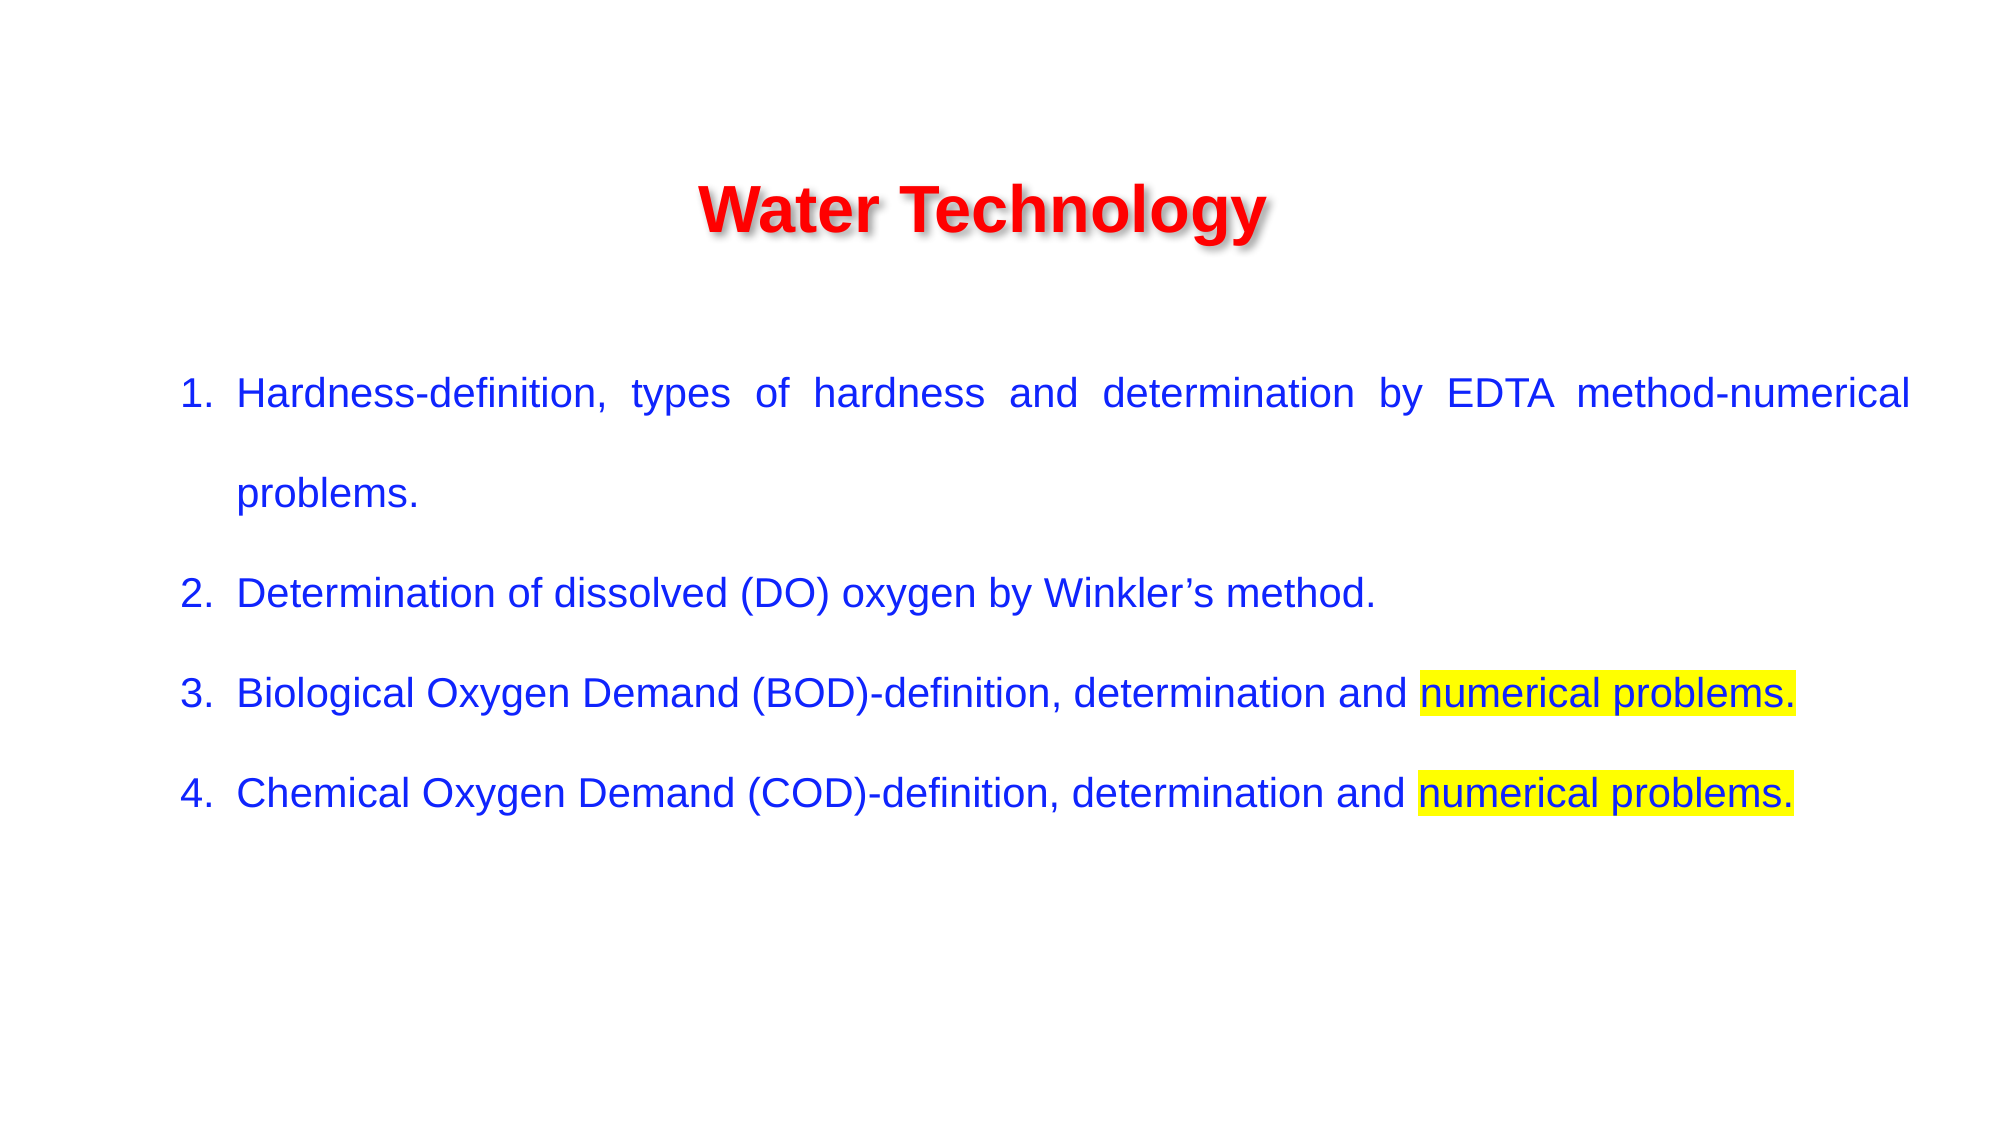

Water Technology
Hardness-definition, types of hardness and determination by EDTA method-numerical problems.
Determination of dissolved (DO) oxygen by Winkler’s method.
Biological Oxygen Demand (BOD)-definition, determination and numerical problems.
Chemical Oxygen Demand (COD)-definition, determination and numerical problems.